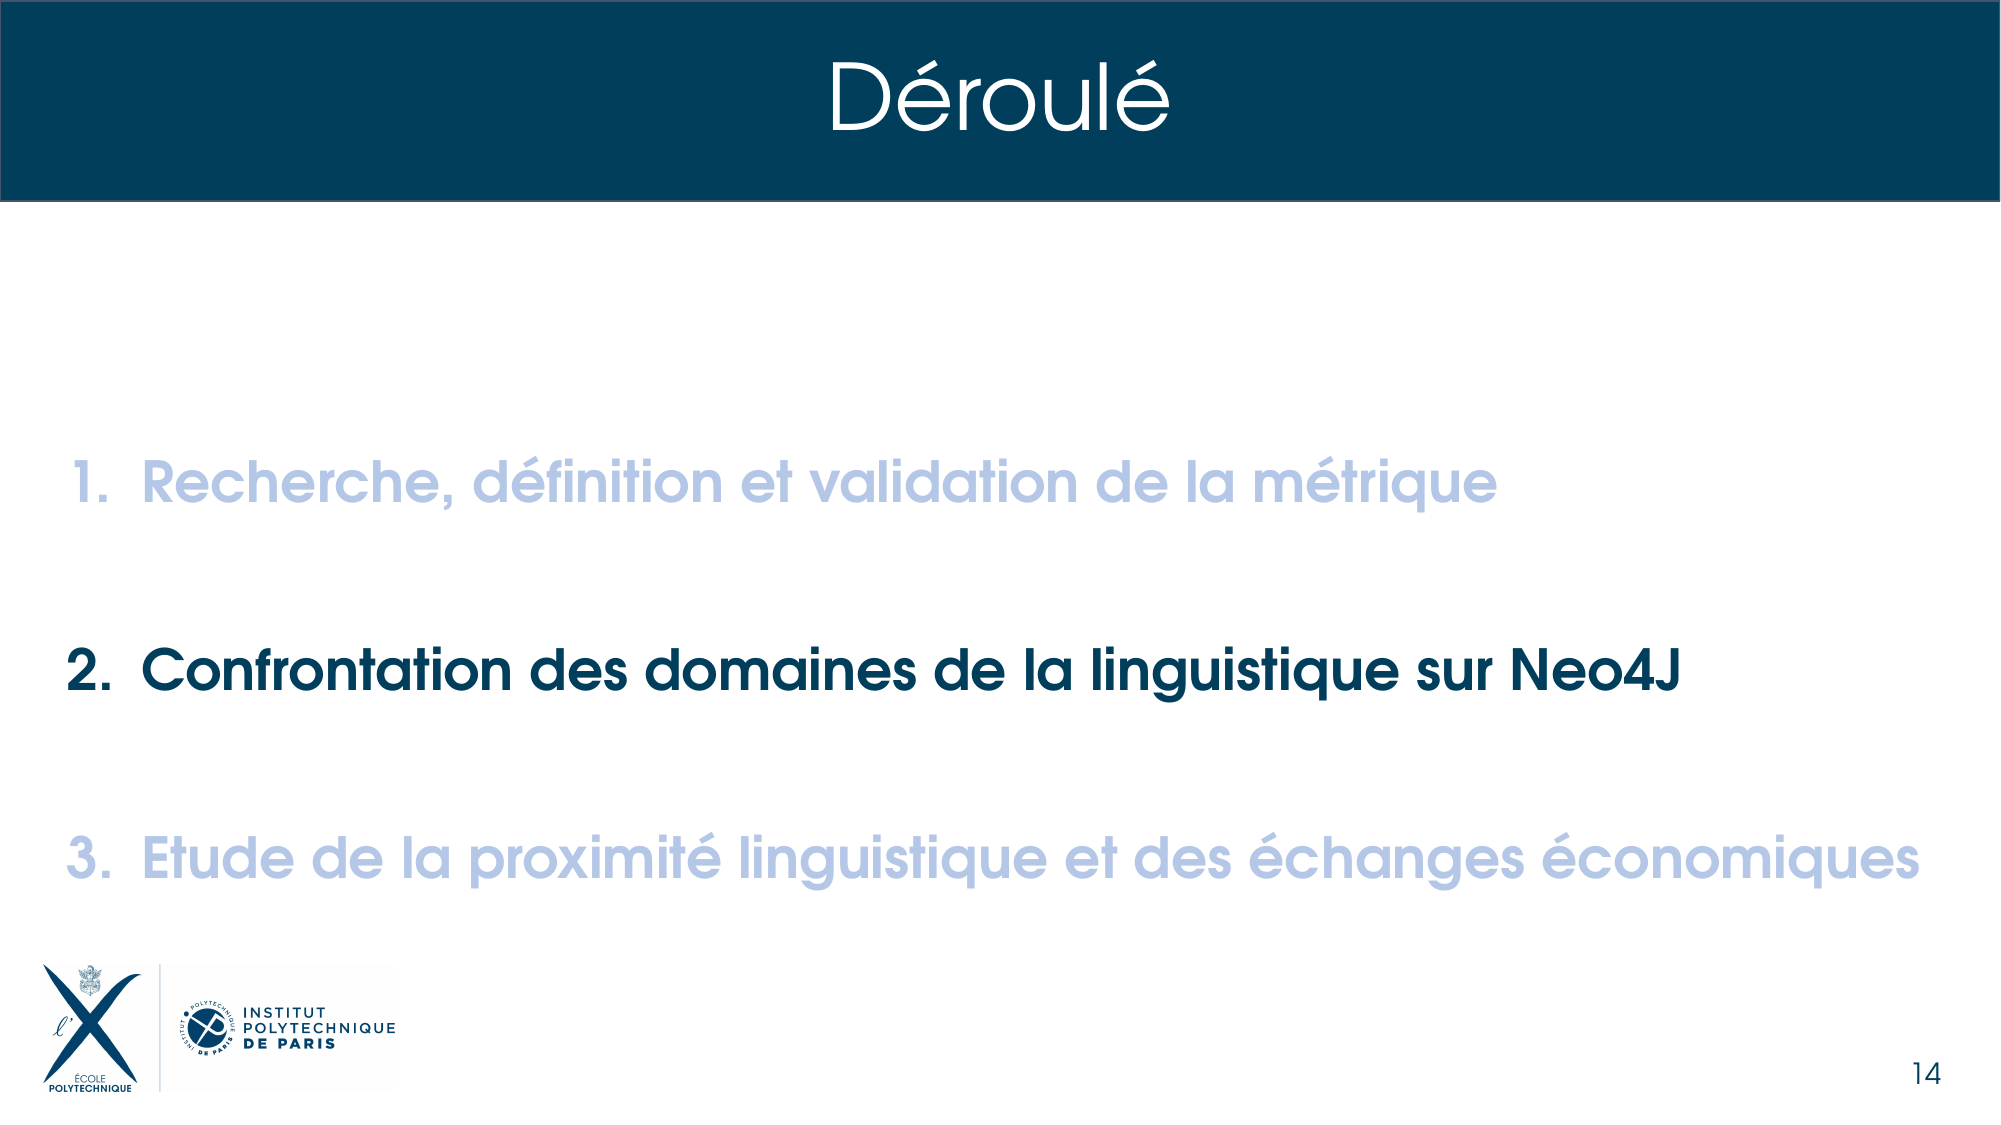

# Déroulé
Recherche, définition et validation de la métrique
Confrontation des domaines de la linguistique sur Neo4J
Etude de la proximité linguistique et des échanges économiques

14